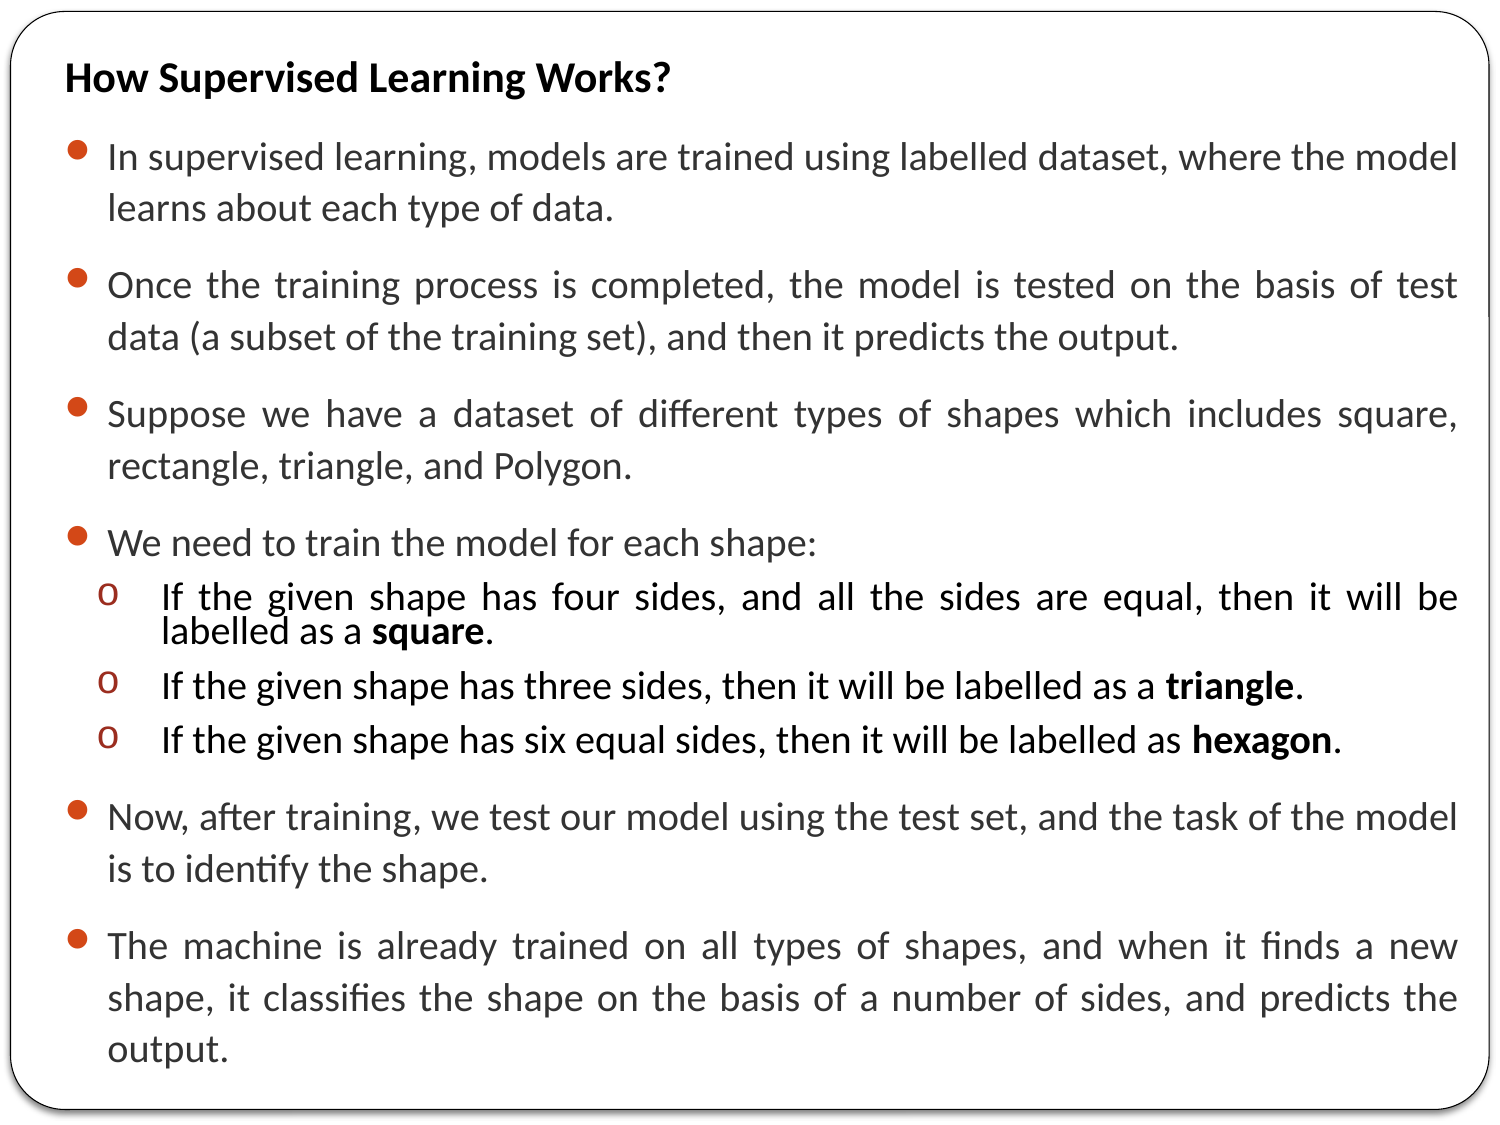

How Supervised Learning Works?
In supervised learning, models are trained using labelled dataset, where the model learns about each type of data.
Once the training process is completed, the model is tested on the basis of test data (a subset of the training set), and then it predicts the output.
Suppose we have a dataset of different types of shapes which includes square, rectangle, triangle, and Polygon.
We need to train the model for each shape:
If the given shape has four sides, and all the sides are equal, then it will be labelled as a square.
If the given shape has three sides, then it will be labelled as a triangle.
If the given shape has six equal sides, then it will be labelled as hexagon.
Now, after training, we test our model using the test set, and the task of the model is to identify the shape.
The machine is already trained on all types of shapes, and when it finds a new shape, it classifies the shape on the basis of a number of sides, and predicts the output.